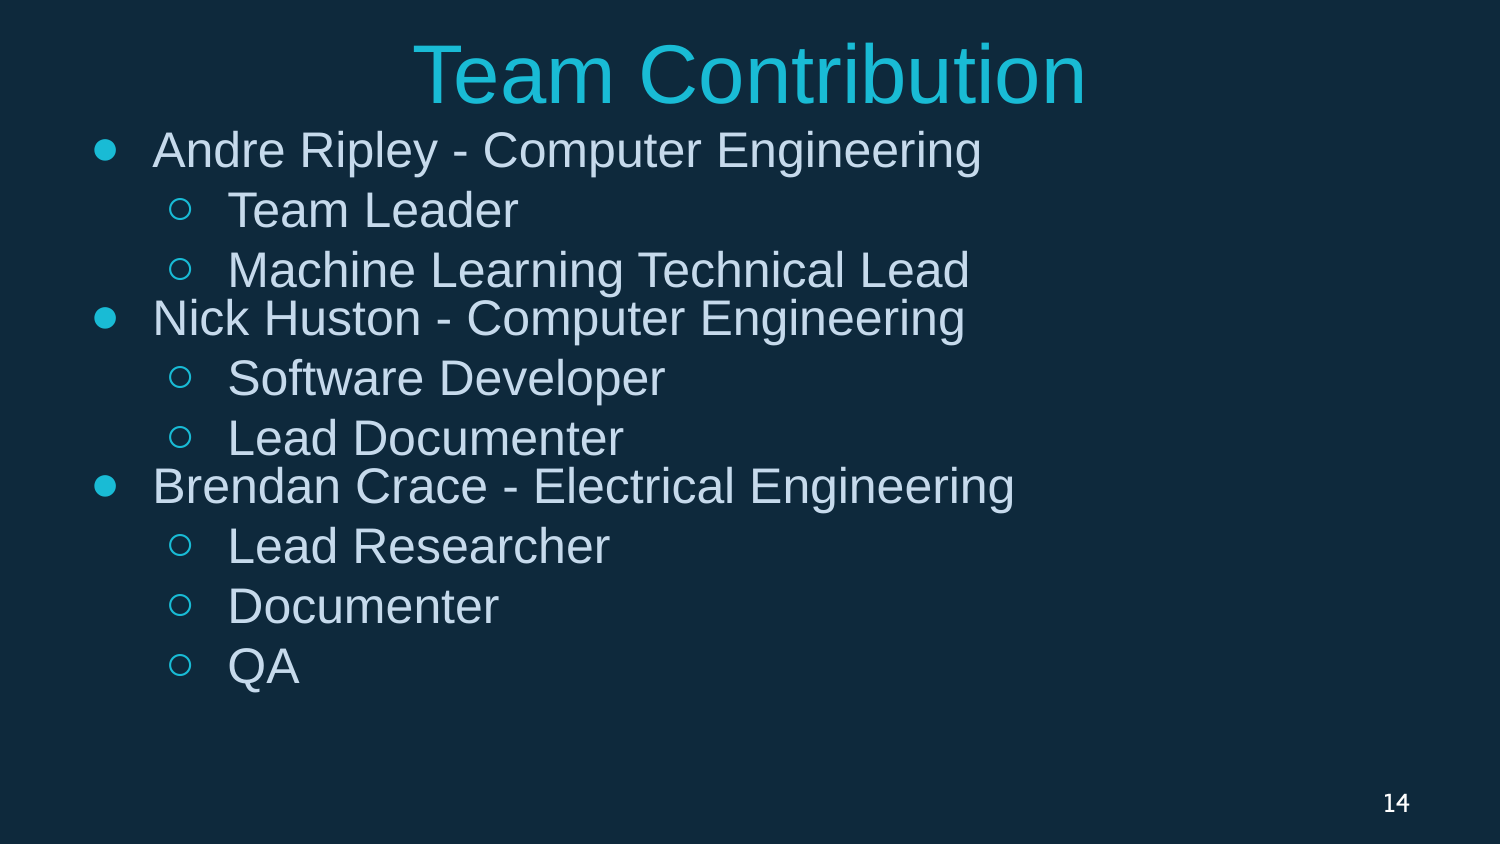

# Team Contribution
Andre Ripley - Computer Engineering
Team Leader
Machine Learning Technical Lead
Nick Huston - Computer Engineering
Software Developer
Lead Documenter
Brendan Crace - Electrical Engineering
Lead Researcher
Documenter
QA
14